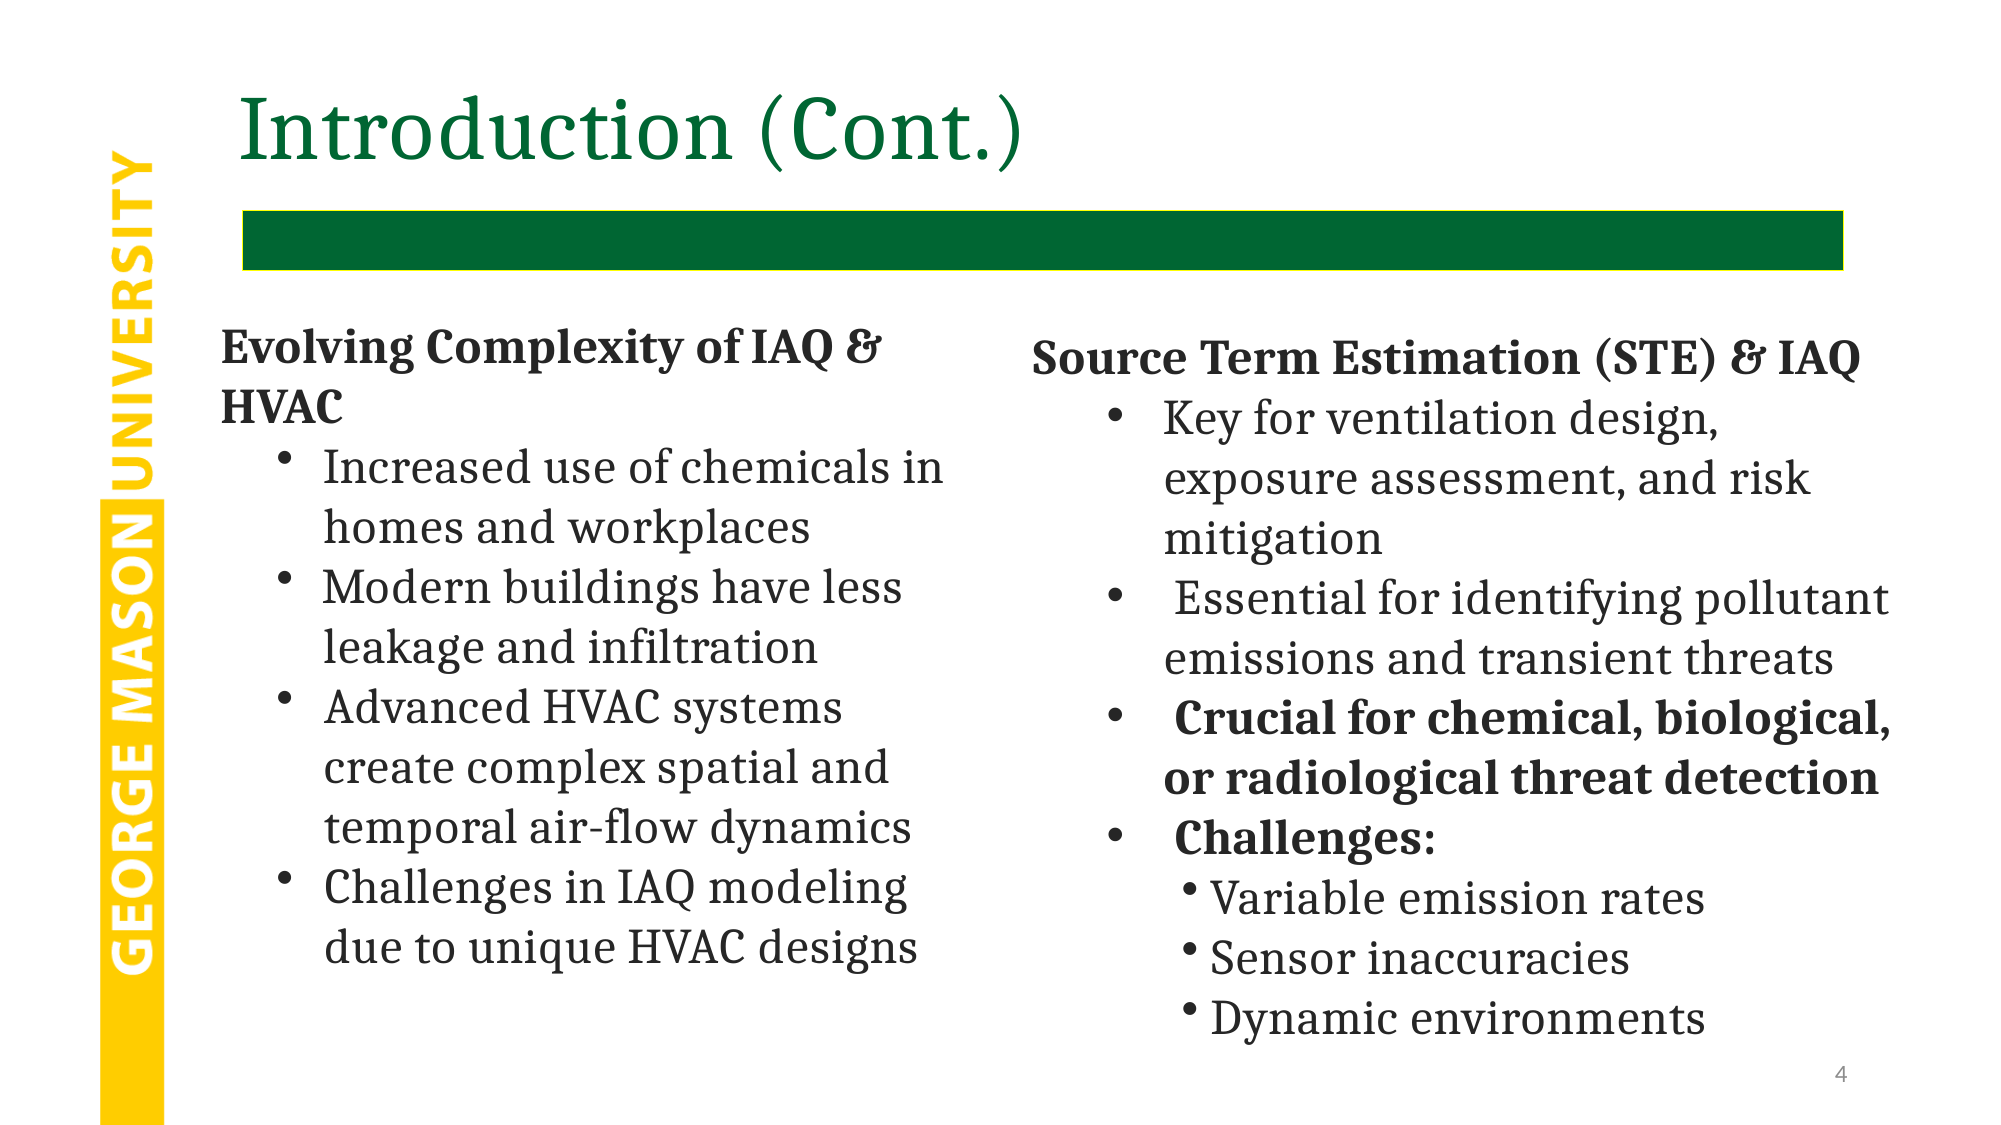

# Introduction (Cont.)
Evolving Complexity of IAQ & HVAC
Increased use of chemicals in homes and workplaces
Modern buildings have less leakage and infiltration
Advanced HVAC systems create complex spatial and temporal air-flow dynamics
Challenges in IAQ modeling due to unique HVAC designs

Source Term Estimation (STE) & IAQ
Key for ventilation design, exposure assessment, and risk mitigation
 Essential for identifying pollutant emissions and transient threats
 Crucial for chemical, biological, or radiological threat detection
 Challenges:
 Variable emission rates
 Sensor inaccuracies
 Dynamic environments
4